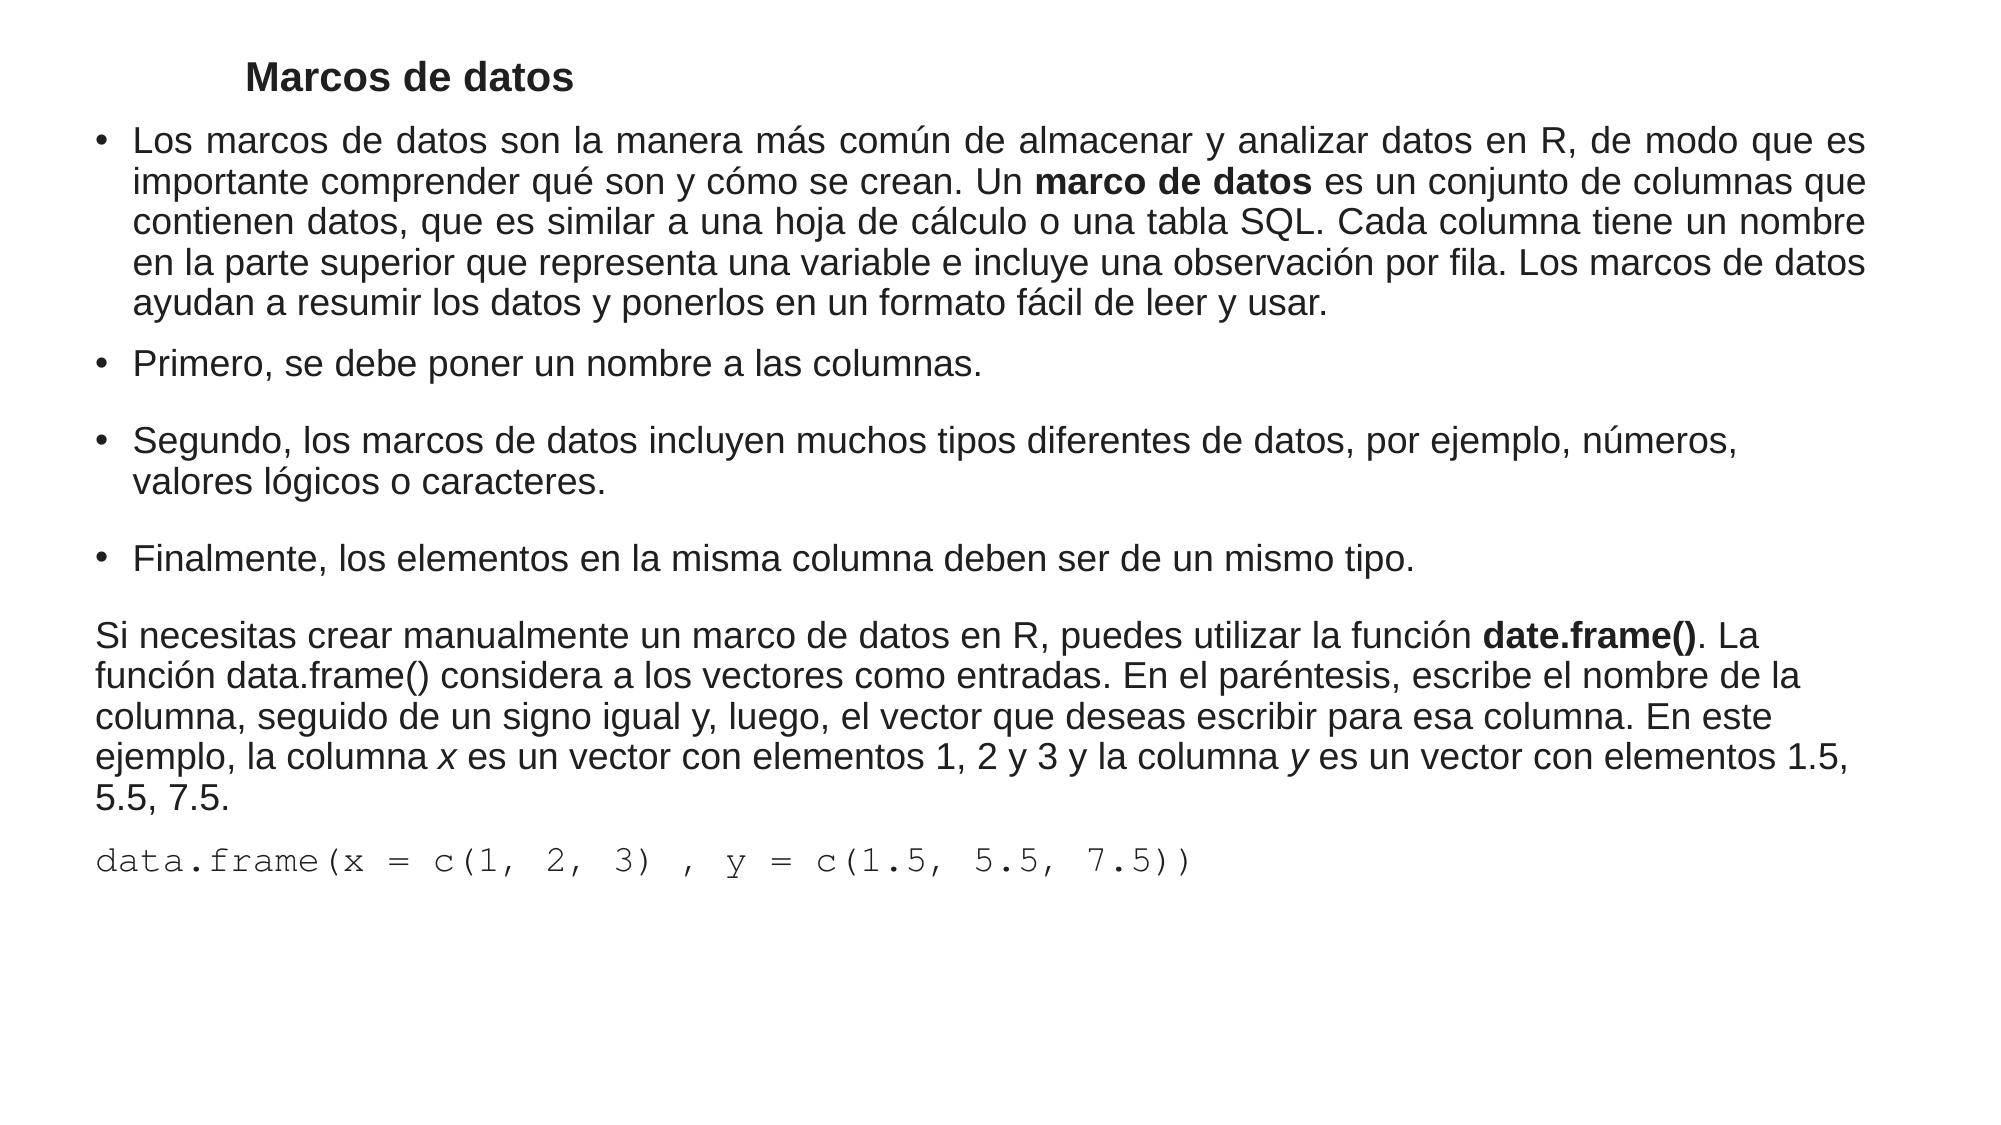

Marcos de datos
Los marcos de datos son la manera más común de almacenar y analizar datos en R, de modo que es importante comprender qué son y cómo se crean. Un marco de datos es un conjunto de columnas que contienen datos, que es similar a una hoja de cálculo o una tabla SQL. Cada columna tiene un nombre en la parte superior que representa una variable e incluye una observación por fila. Los marcos de datos ayudan a resumir los datos y ponerlos en un formato fácil de leer y usar.
Primero, se debe poner un nombre a las columnas.
Segundo, los marcos de datos incluyen muchos tipos diferentes de datos, por ejemplo, números, valores lógicos o caracteres.
Finalmente, los elementos en la misma columna deben ser de un mismo tipo.
Si necesitas crear manualmente un marco de datos en R, puedes utilizar la función date.frame(). La función data.frame() considera a los vectores como entradas. En el paréntesis, escribe el nombre de la columna, seguido de un signo igual y, luego, el vector que deseas escribir para esa columna. En este ejemplo, la columna x es un vector con elementos 1, 2 y 3 y la columna y es un vector con elementos 1.5, 5.5, 7.5.
data.frame(x = c(1, 2, 3) , y = c(1.5, 5.5, 7.5))